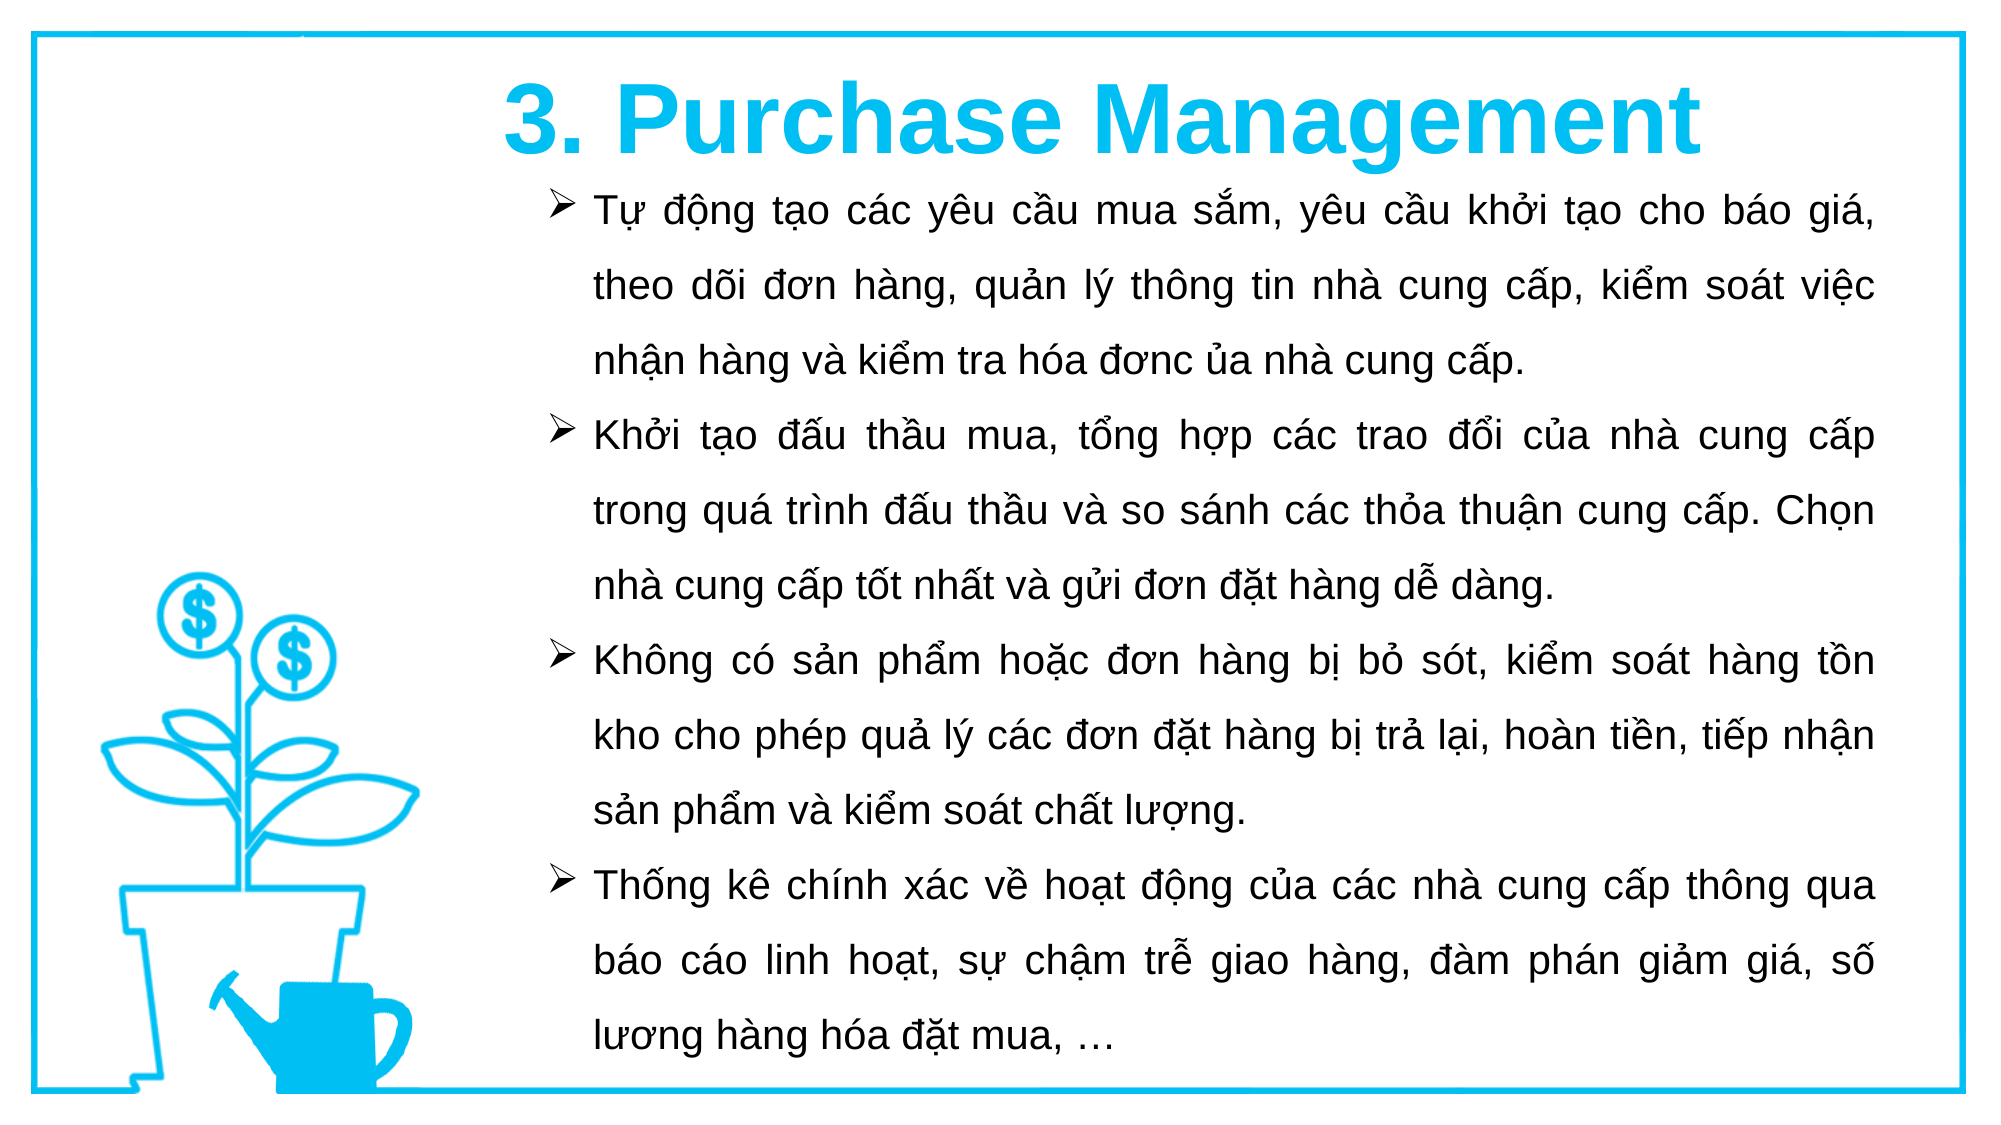

3. Purchase Management
Tự động tạo các yêu cầu mua sắm, yêu cầu khởi tạo cho báo giá, theo dõi đơn hàng, quản lý thông tin nhà cung cấp, kiểm soát việc nhận hàng và kiểm tra hóa đơnc ủa nhà cung cấp.
Khởi tạo đấu thầu mua, tổng hợp các trao đổi của nhà cung cấp trong quá trình đấu thầu và so sánh các thỏa thuận cung cấp. Chọn nhà cung cấp tốt nhất và gửi đơn đặt hàng dễ dàng.
Không có sản phẩm hoặc đơn hàng bị bỏ sót, kiểm soát hàng tồn kho cho phép quả lý các đơn đặt hàng bị trả lại, hoàn tiền, tiếp nhận sản phẩm và kiểm soát chất lượng.
Thống kê chính xác về hoạt động của các nhà cung cấp thông qua báo cáo linh hoạt, sự chậm trễ giao hàng, đàm phán giảm giá, số lương hàng hóa đặt mua, …